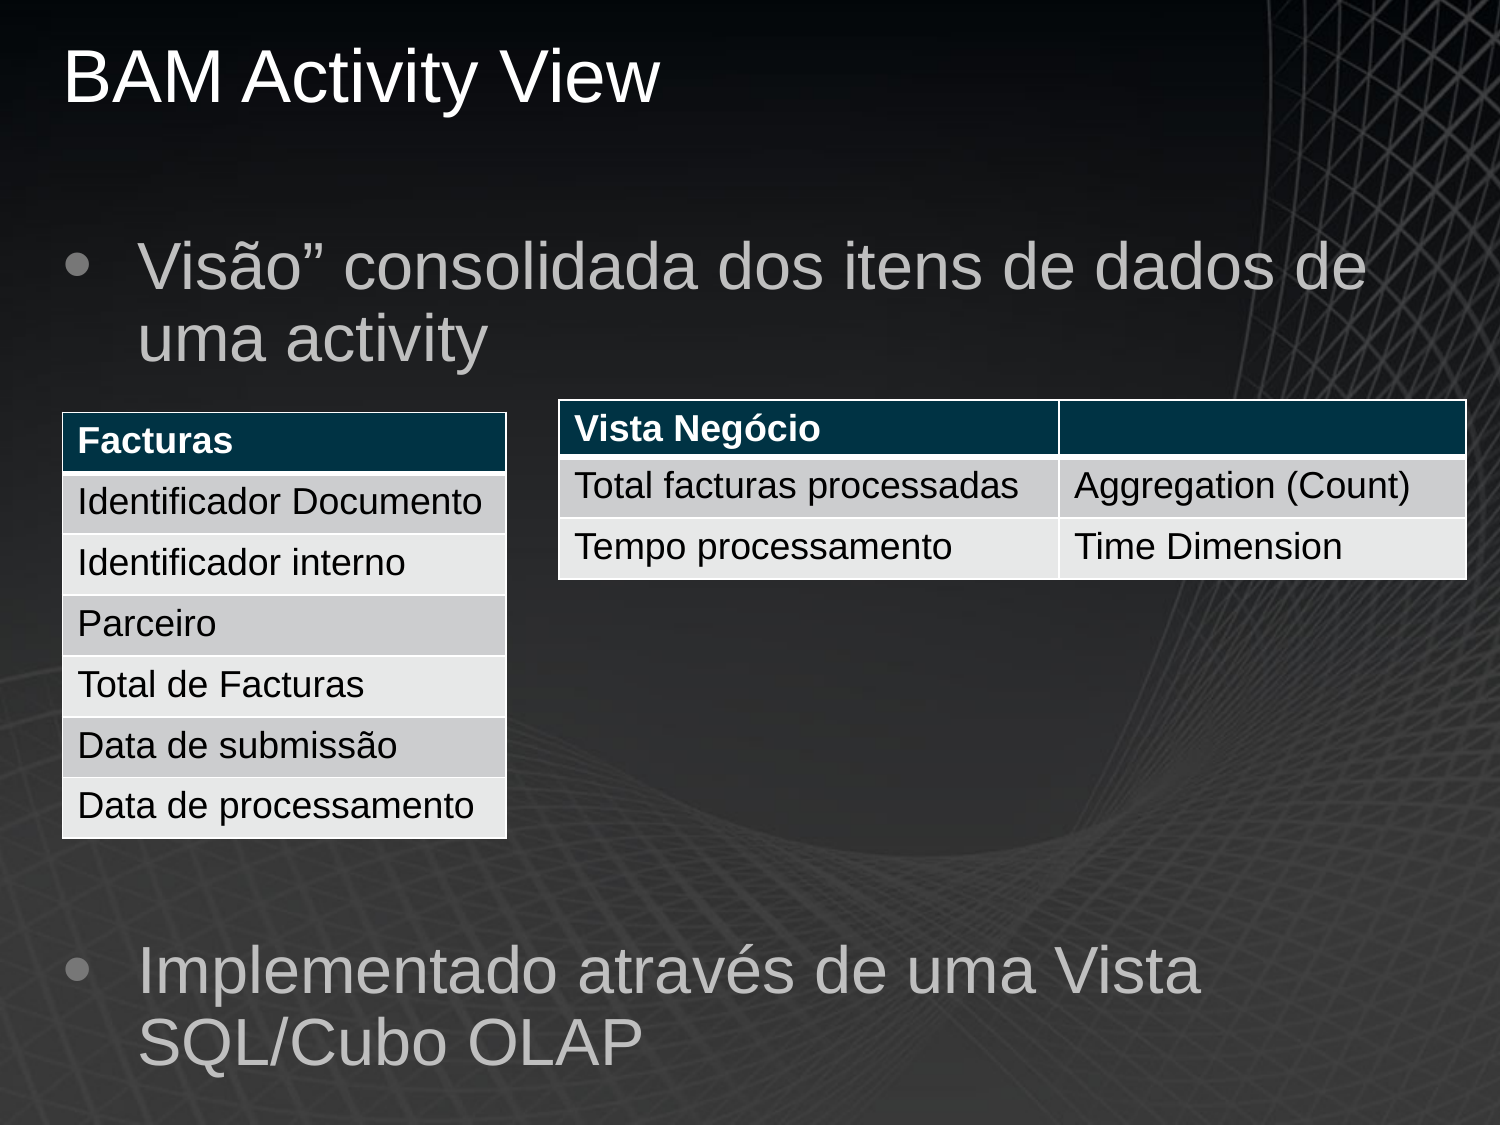

# BAM Activity View
Visão” consolidada dos itens de dados de uma activity

Implementado através de uma Vista SQL/Cubo OLAP
| Vista Negócio |  |
| --- | --- |
| Total facturas processadas | Aggregation (Count) |
| Tempo processamento | Time Dimension |
| Facturas |
| --- |
| Identificador Documento |
| Identificador interno |
| Parceiro |
| Total de Facturas |
| Data de submissão |
| Data de processamento |